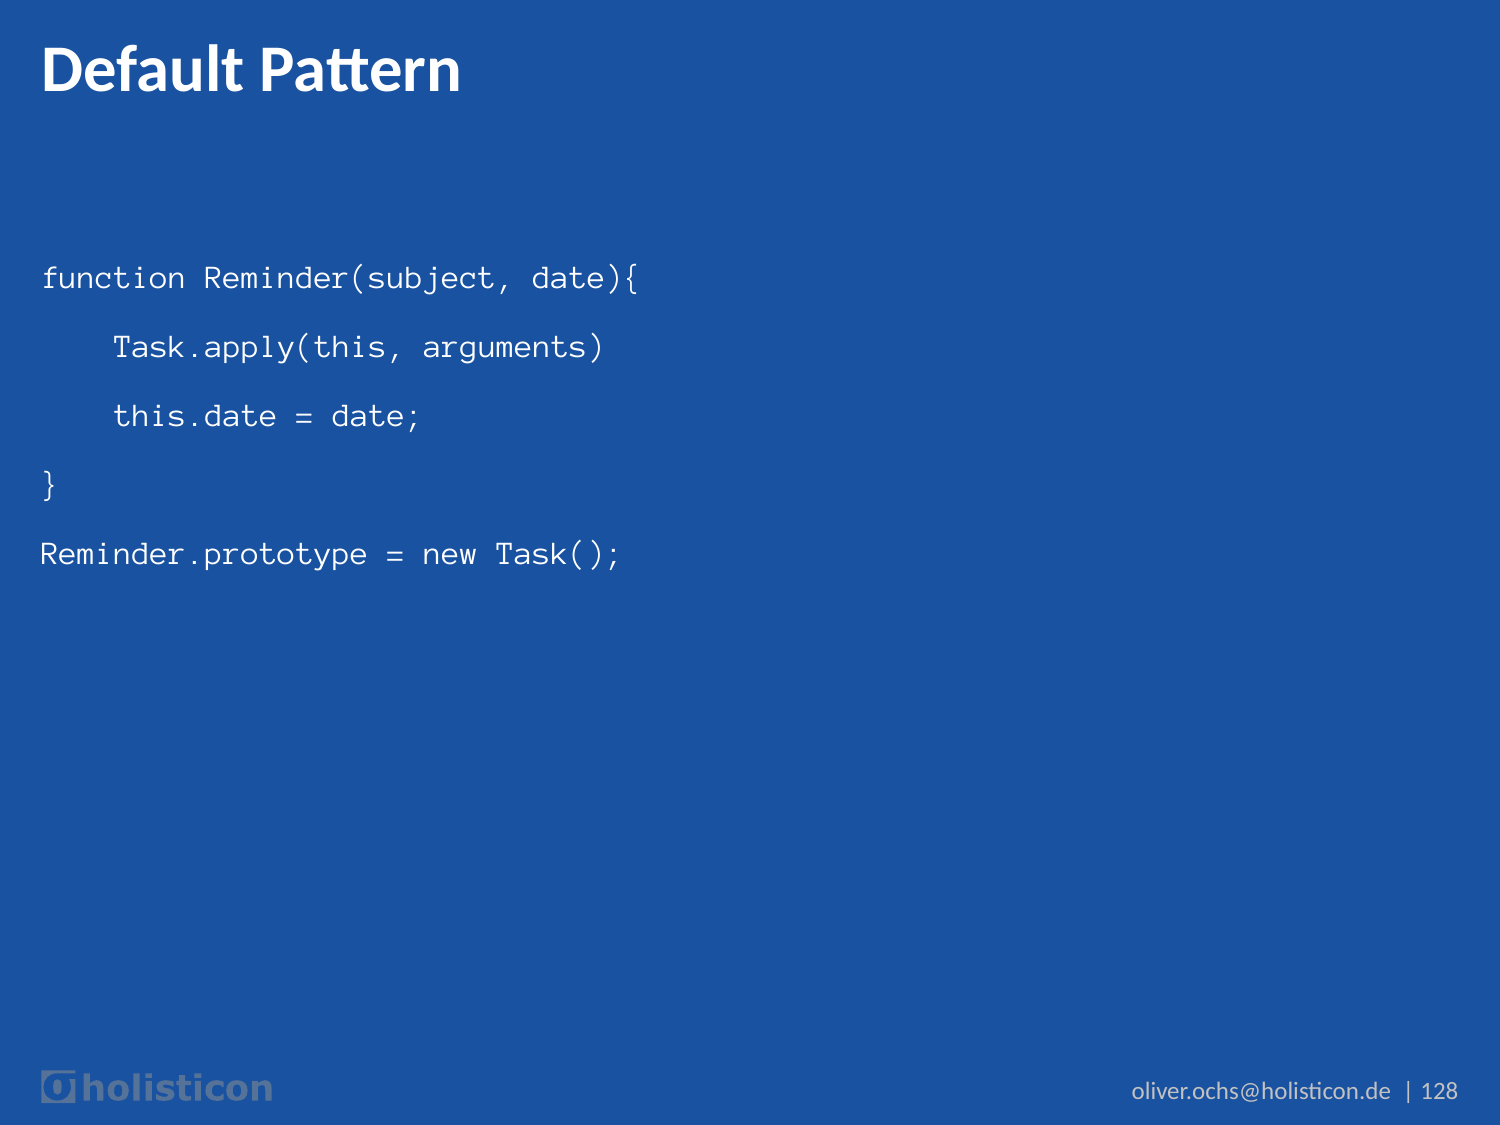

# Default Pattern
function Reminder(subject, date){
    Task.apply(this, arguments)
    this.date = date;
}
Reminder.prototype = new Task();